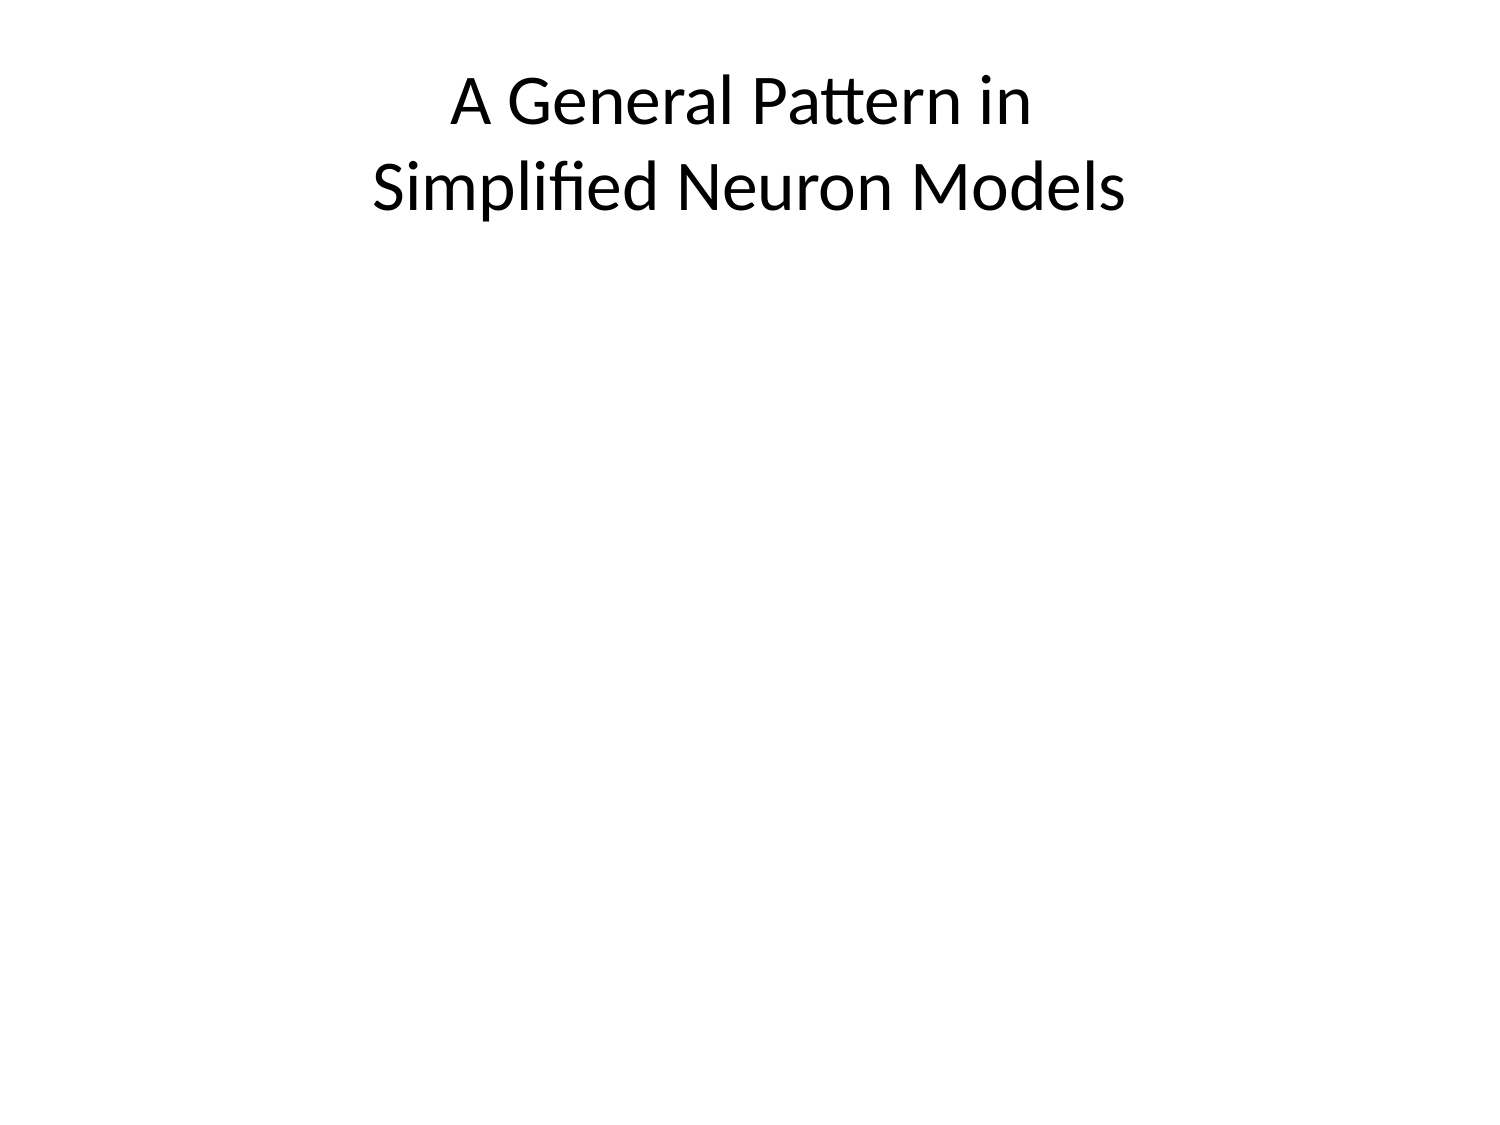

# A General Pattern in Simplified Neuron Models